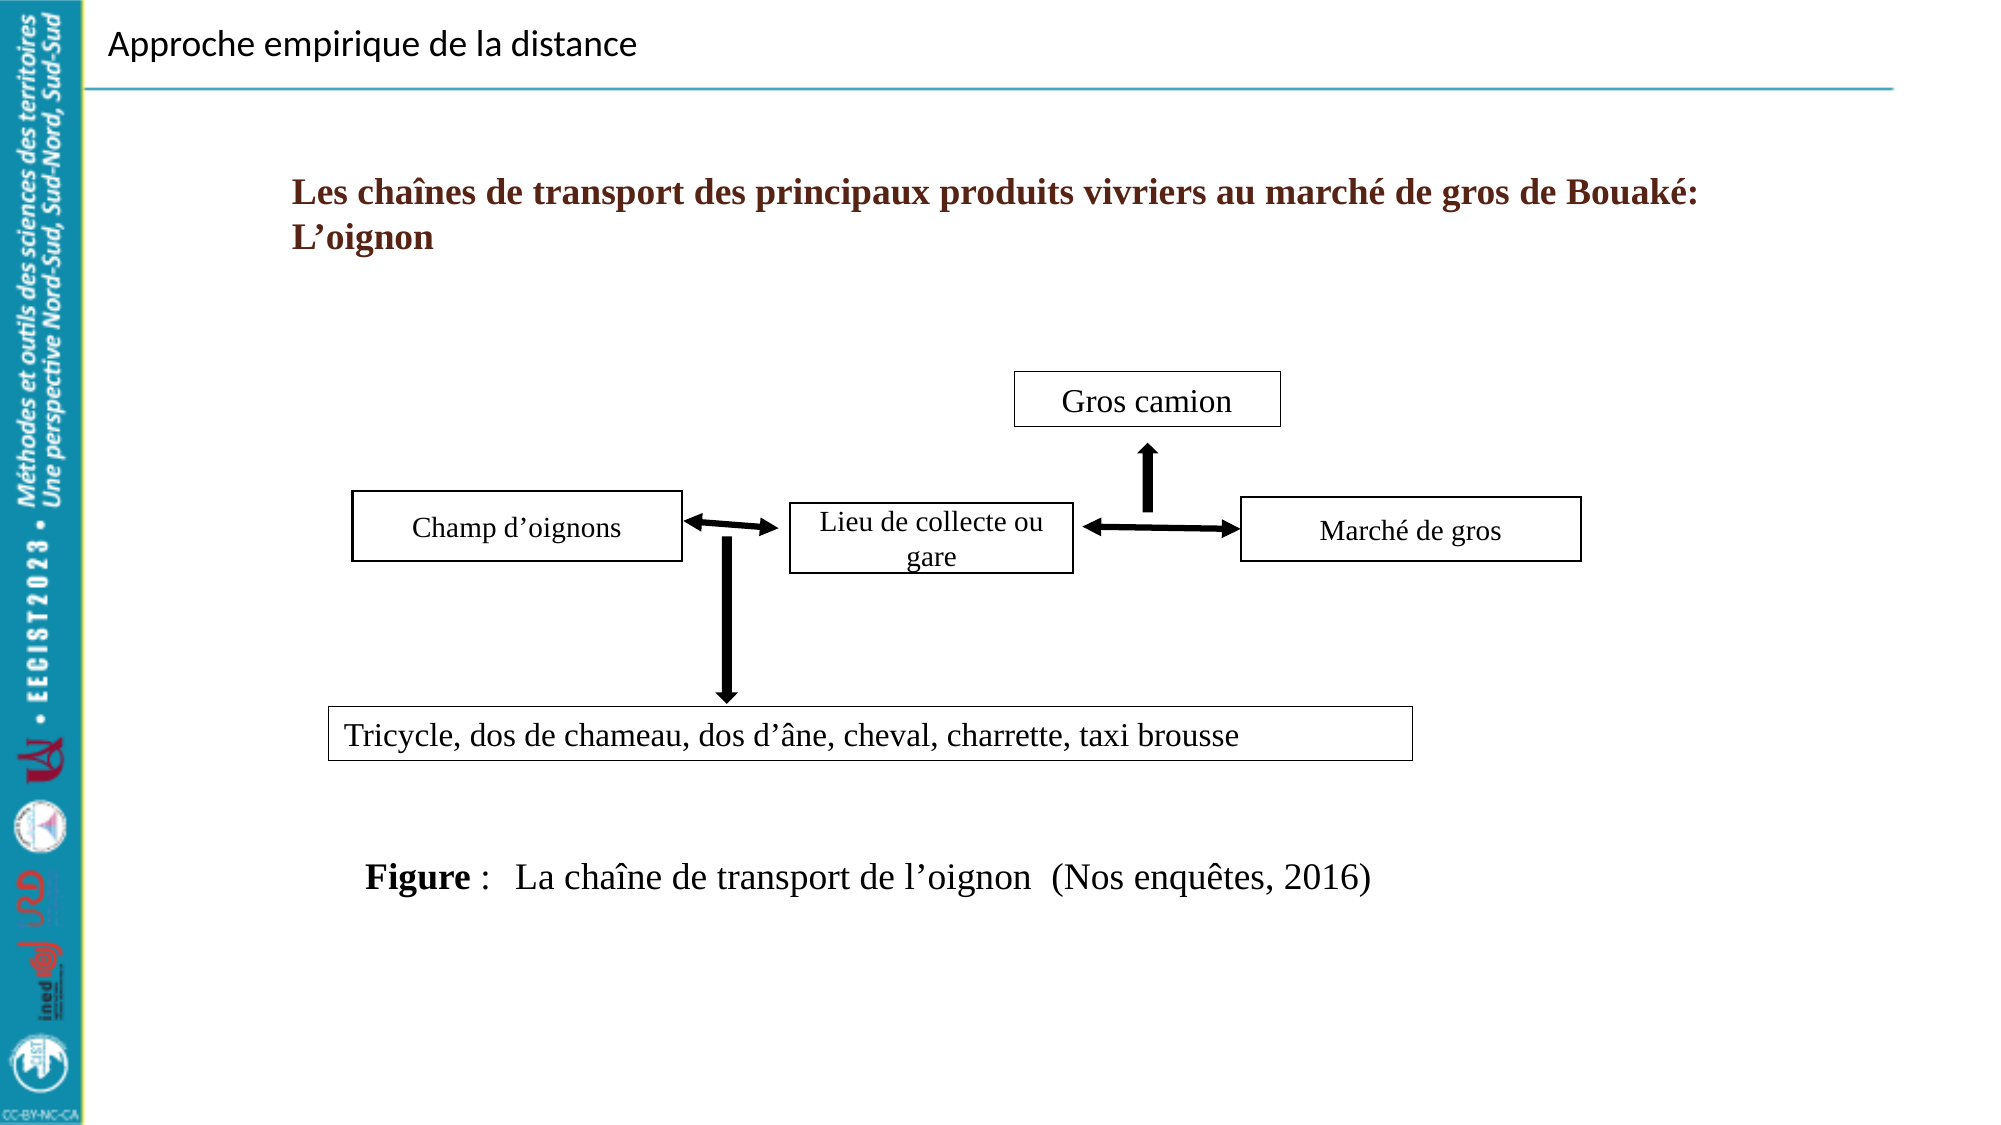

# Approche empirique de la distance
Les chaînes de transport des principaux produits vivriers au marché de gros de Bouaké: L’oignon
Gros camion

Champ d’oignons
Marché de gros
Lieu de collecte ou gare

Tricycle, dos de chameau, dos d’âne, cheval, charrette, taxi brousse
Figure : 	La chaîne de transport de l’oignon  (Nos enquêtes, 2016)